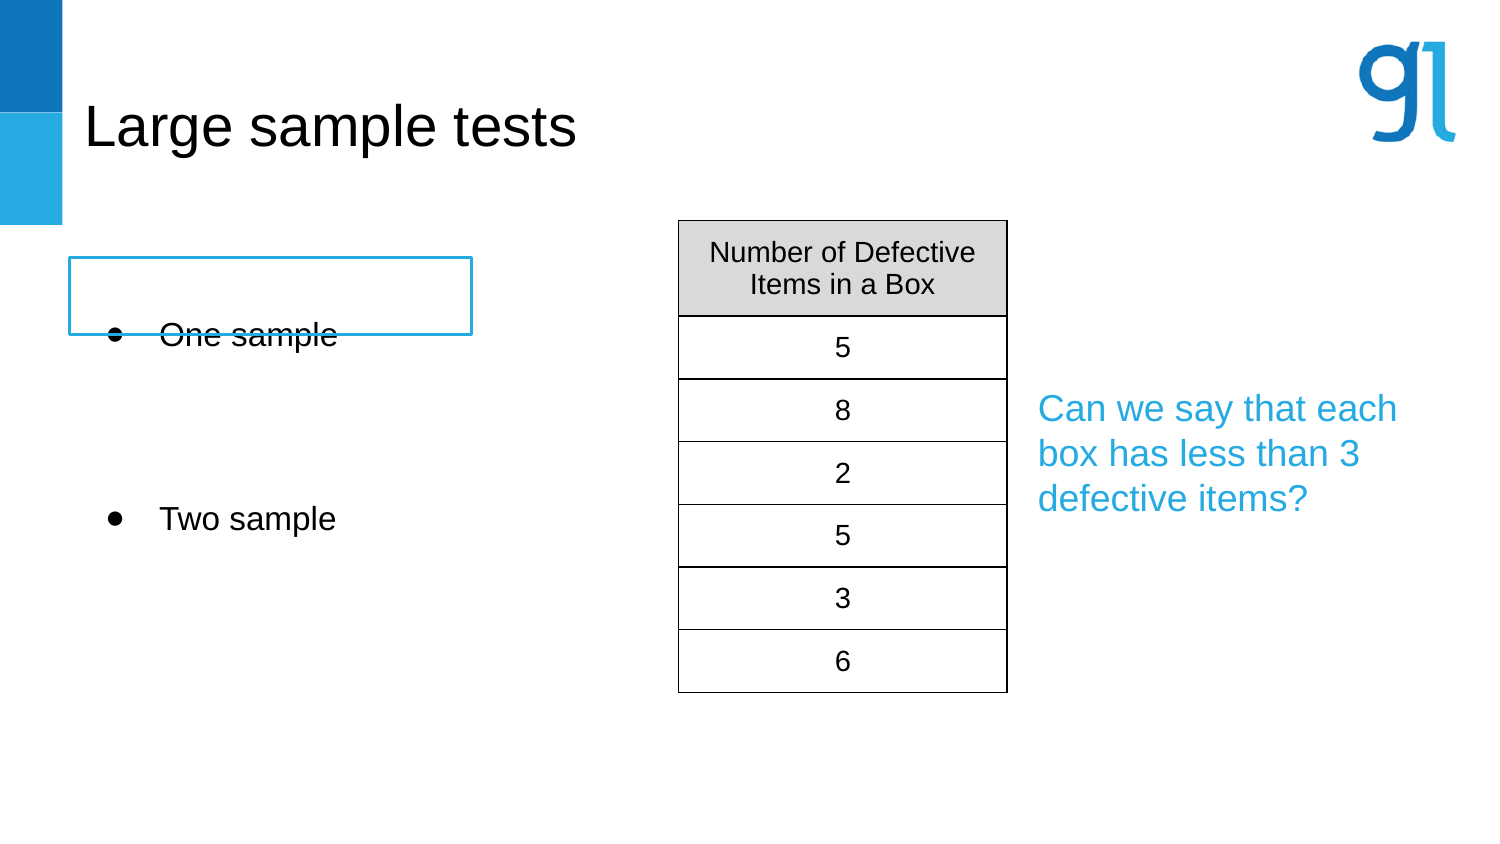

# Large sample tests
| Number of Defective Items in a Box |
| --- |
| 5 |
| 8 |
| 2 |
| 5 |
| 3 |
| 6 |
One sample
Two sample

Can we say that each box has less than 3 defective items?